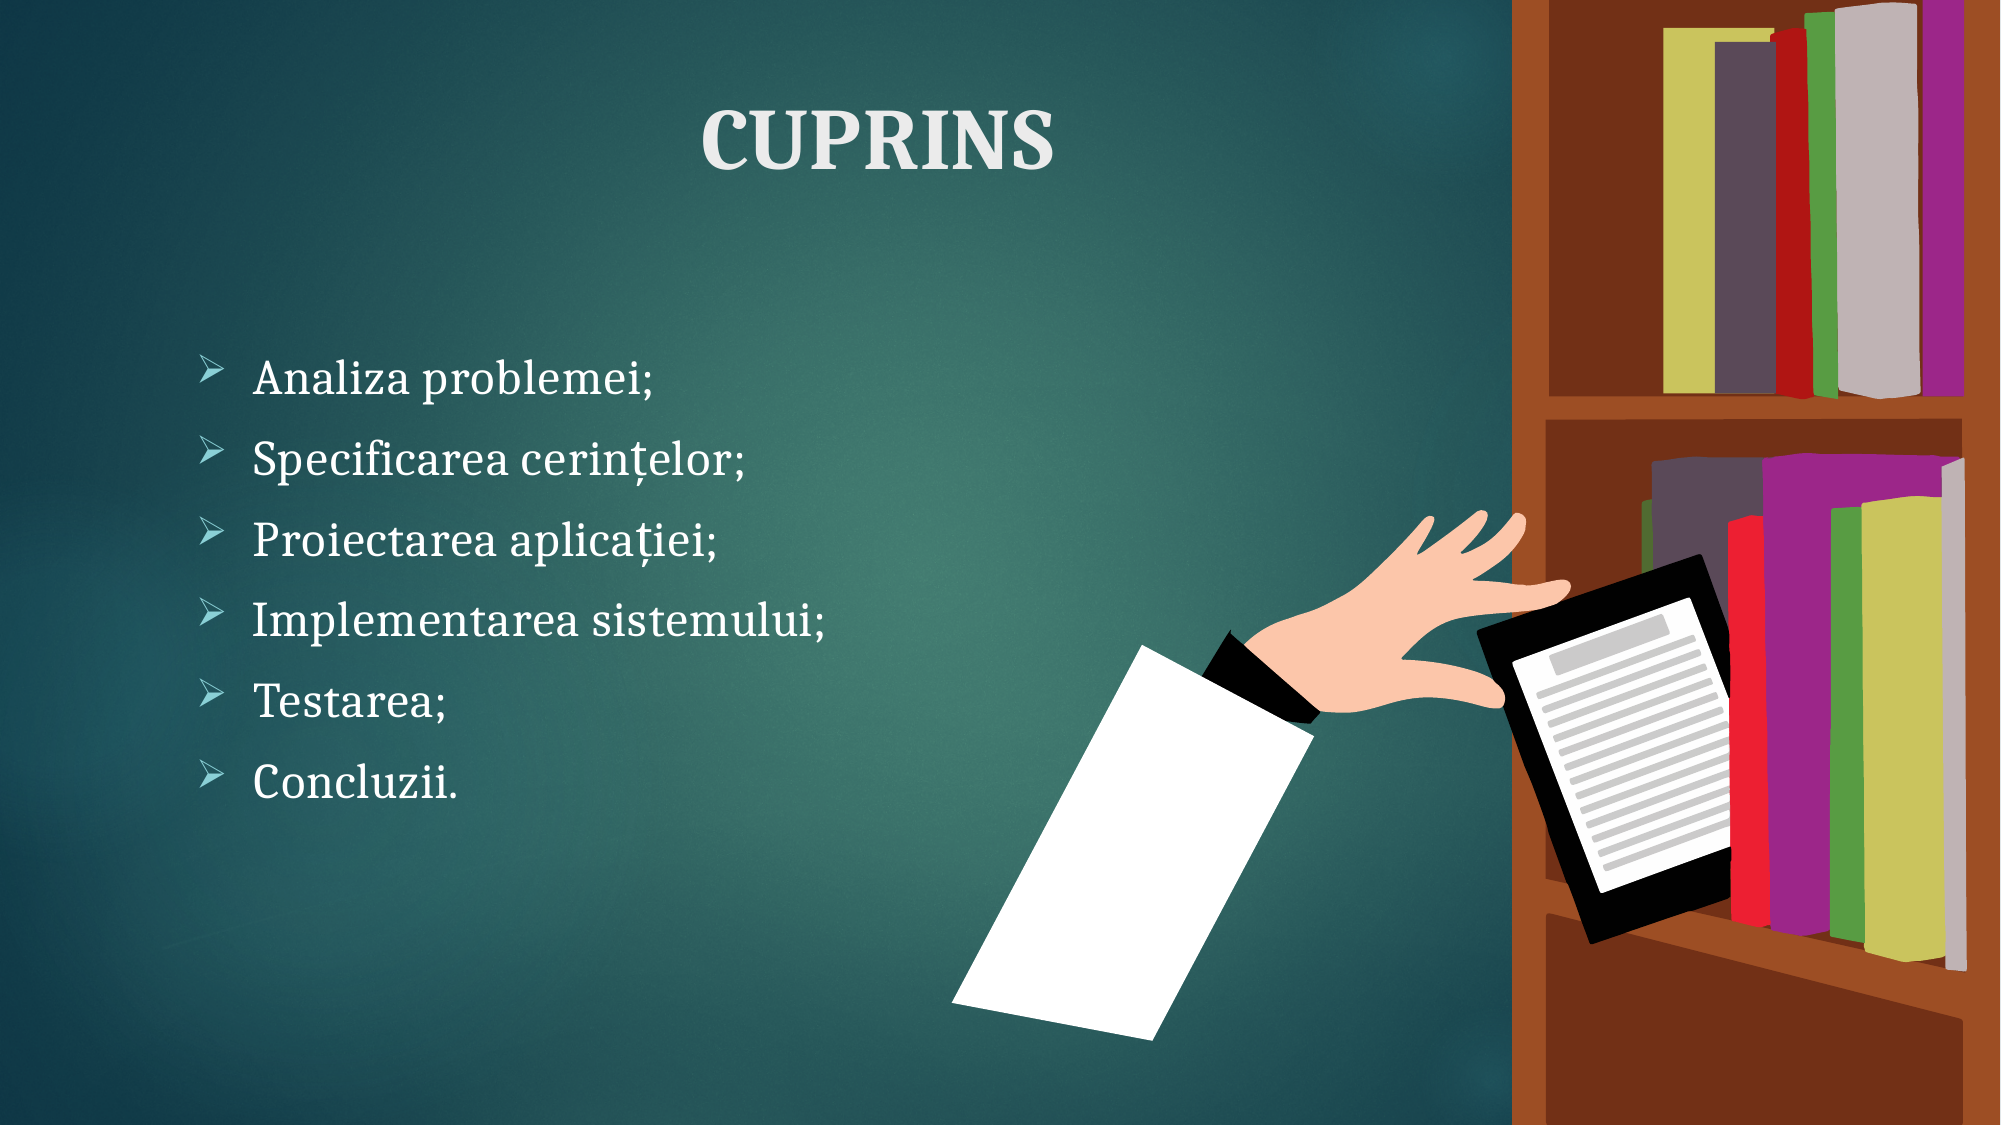

# CUPRINS
Analiza problemei;
Specificarea cerințelor;
Proiectarea aplicației;
Implementarea sistemului;
Testarea;
Concluzii.